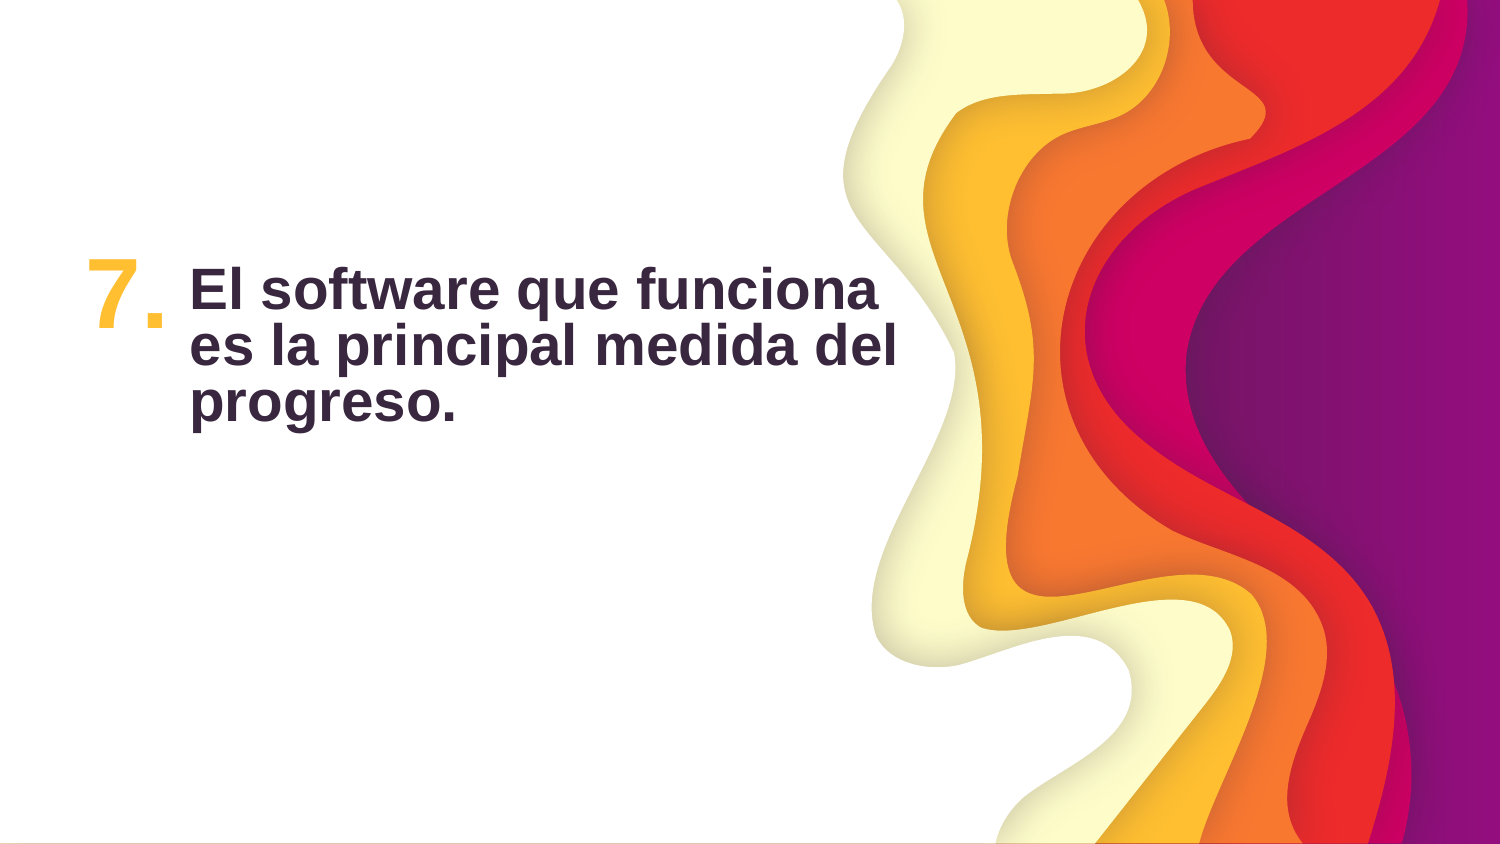

7.
El software que funciona es la principal medida del progreso.